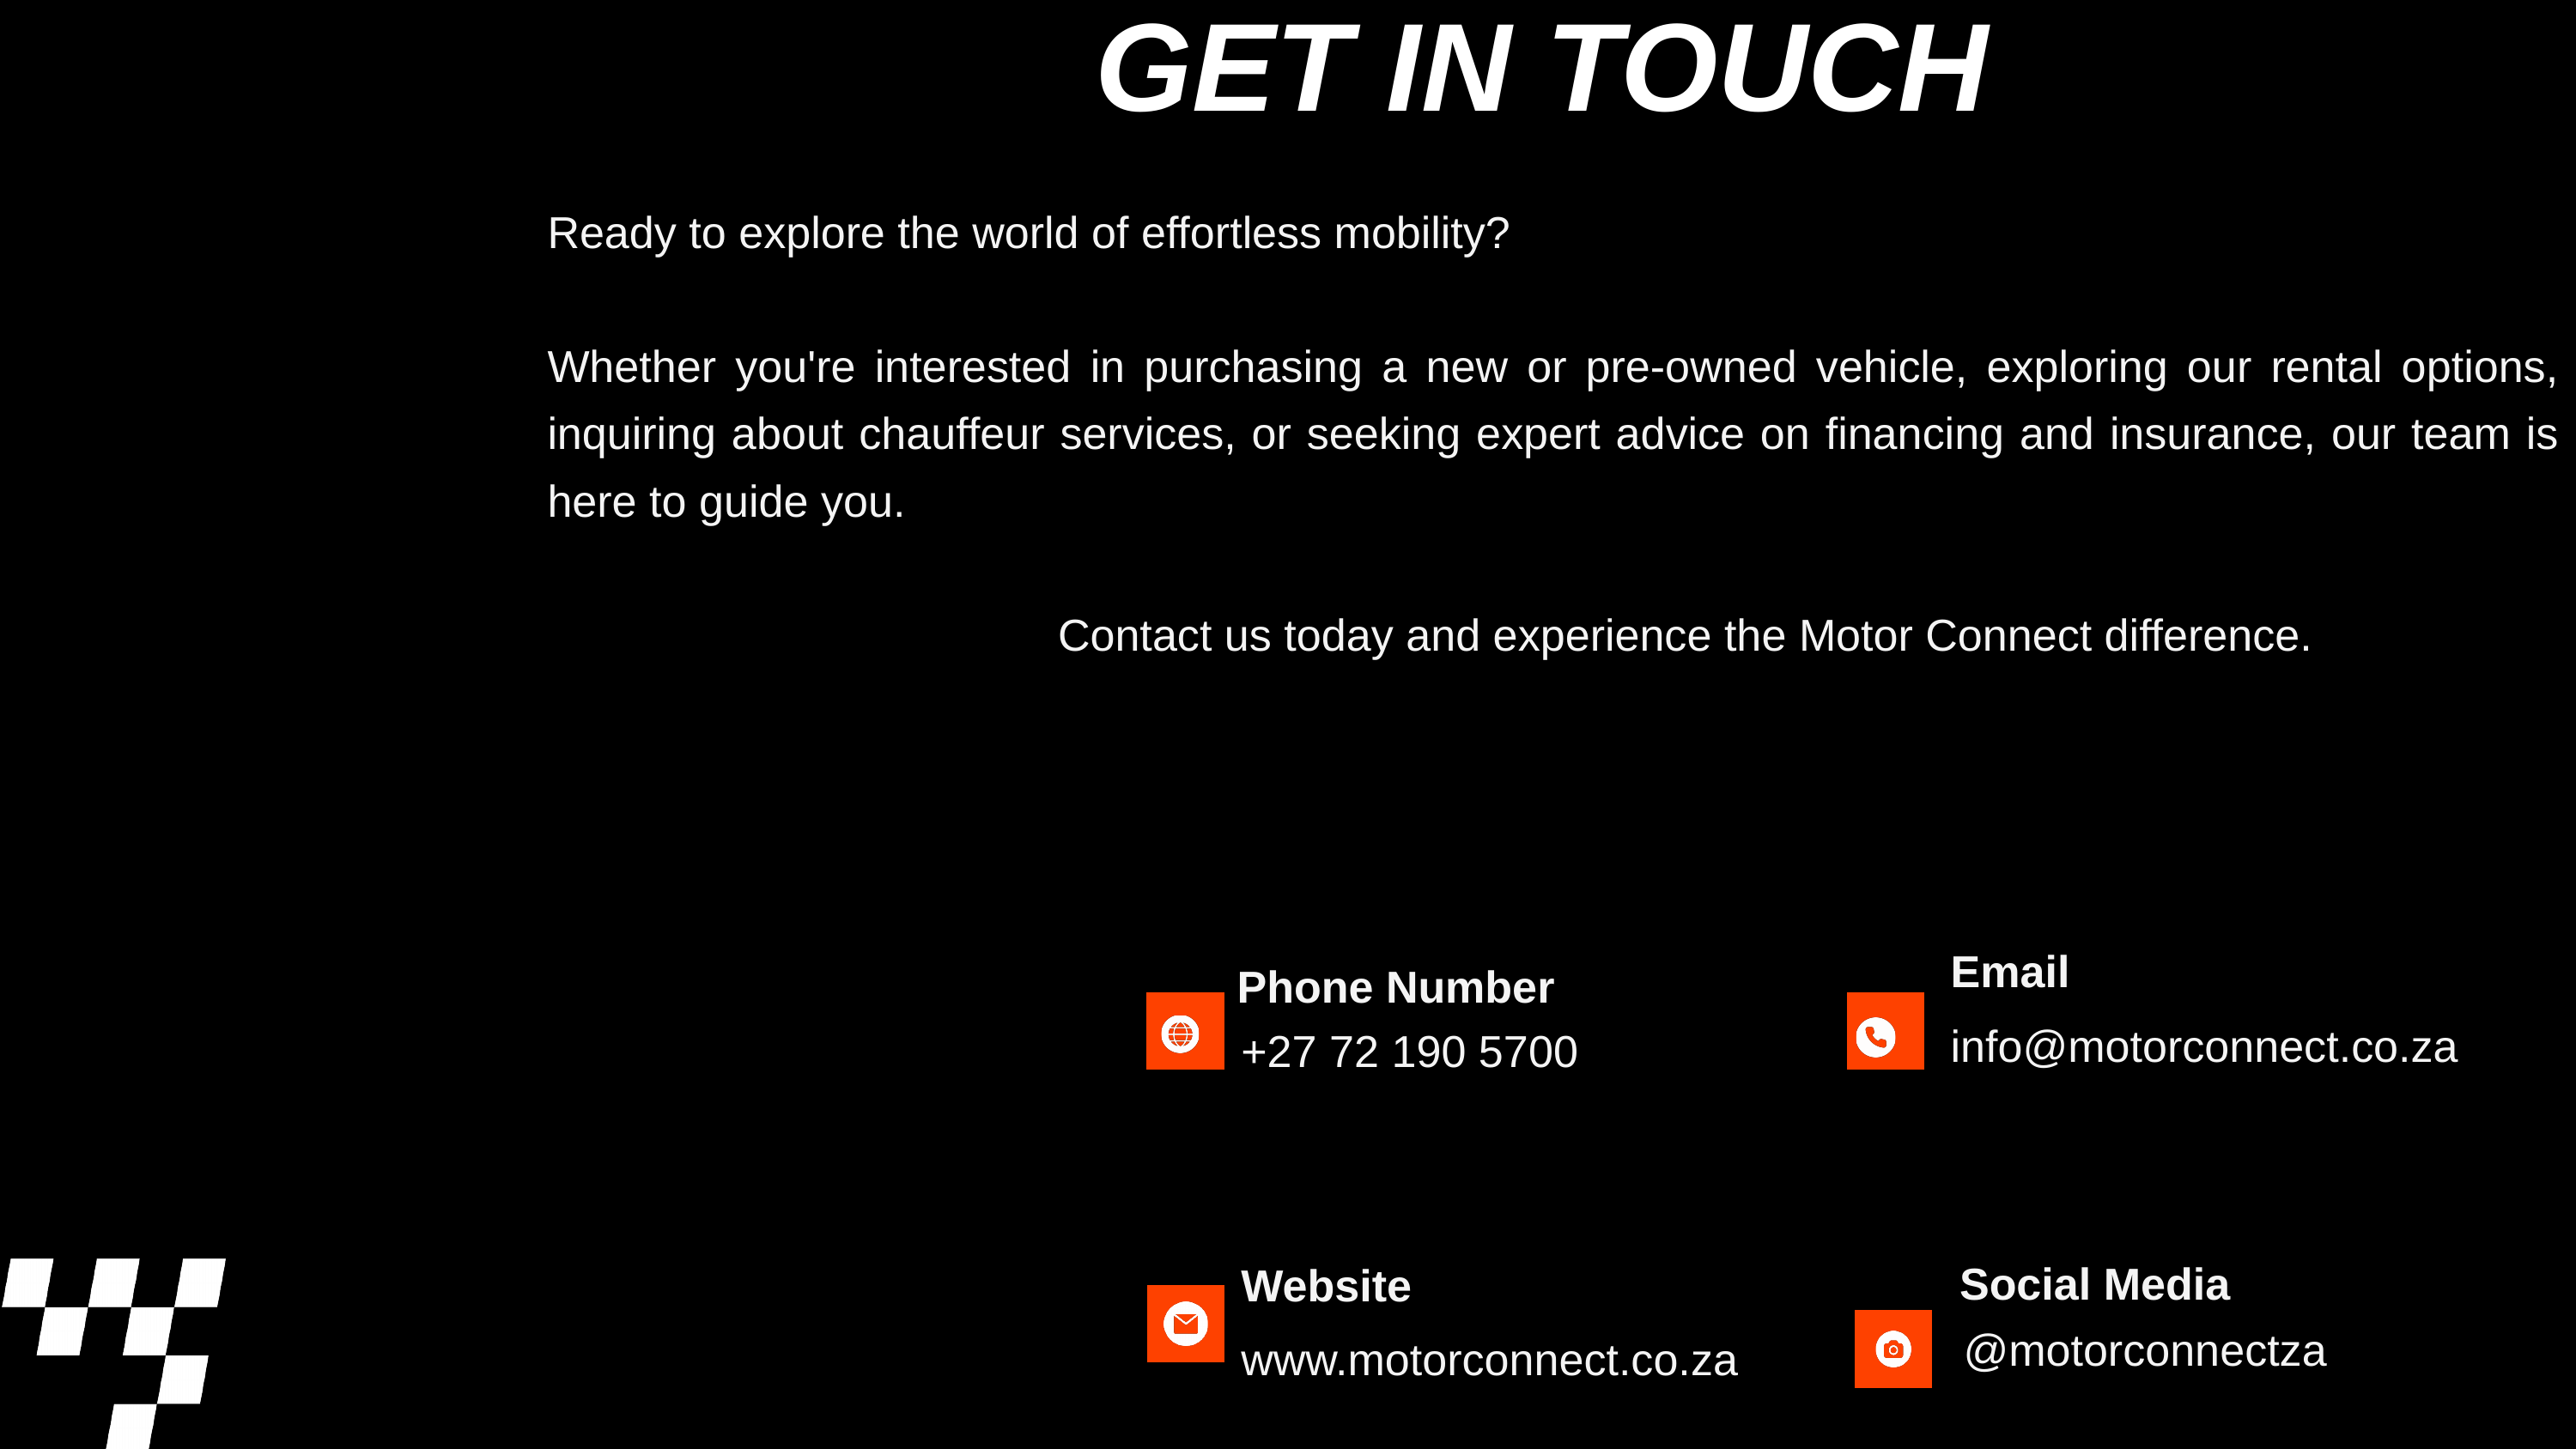

GET IN TOUCH
Ready to explore the world of effortless mobility?

Whether you're interested in purchasing a new or pre-owned vehicle, exploring our rental options, inquiring about chauffeur services, or seeking expert advice on financing and insurance, our team is here to guide you.

                                         Contact us today and experience the Motor Connect difference.

Email
Phone Number

info@motorconnect.co.za
+27 72 190 5700

Social Media
Website

@motorconnectza
www.motorconnect.co.za